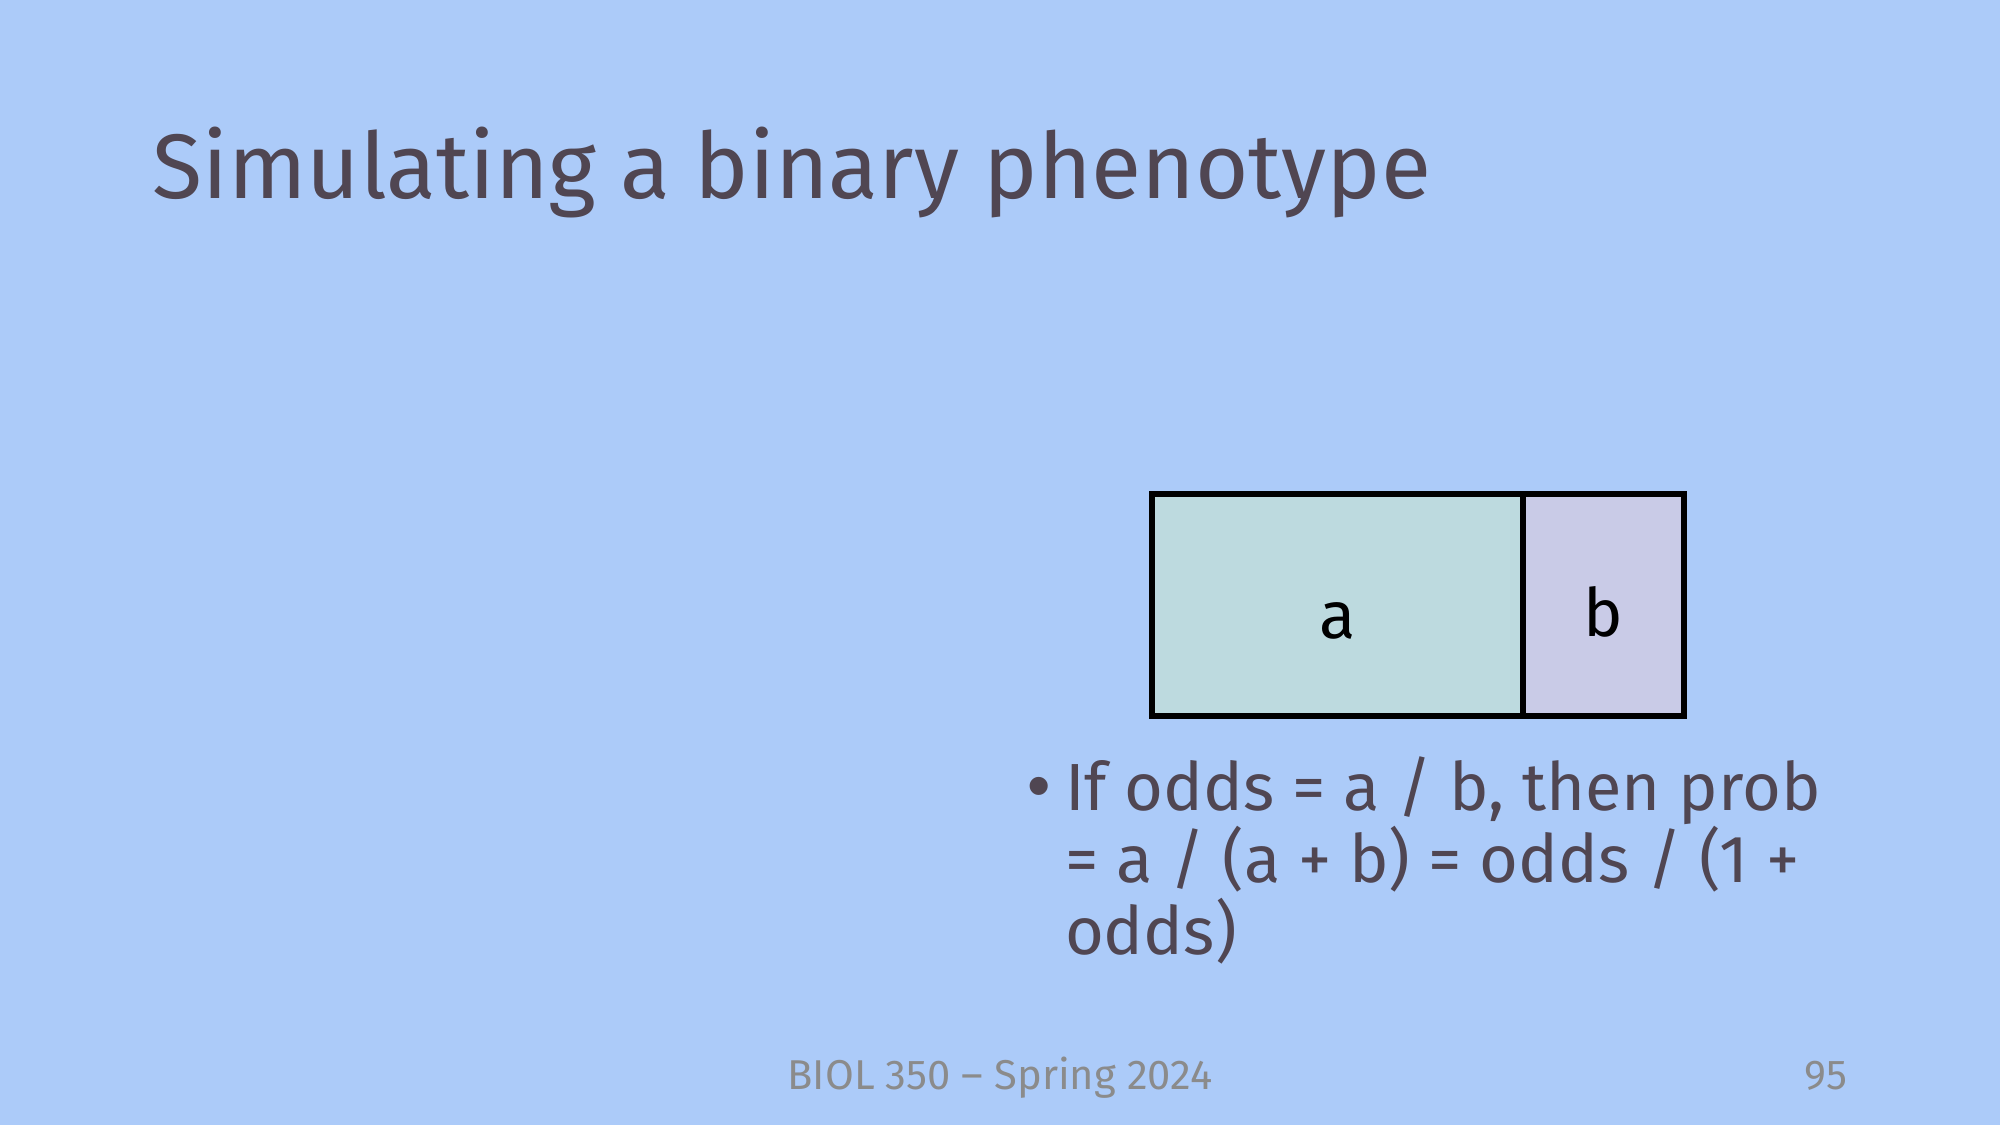

# Simulating a binary phenotype

b
a
If odds = a / b, then prob = a / (a + b) = odds / (1 + odds)

BIOL 350 – Spring 2024
95